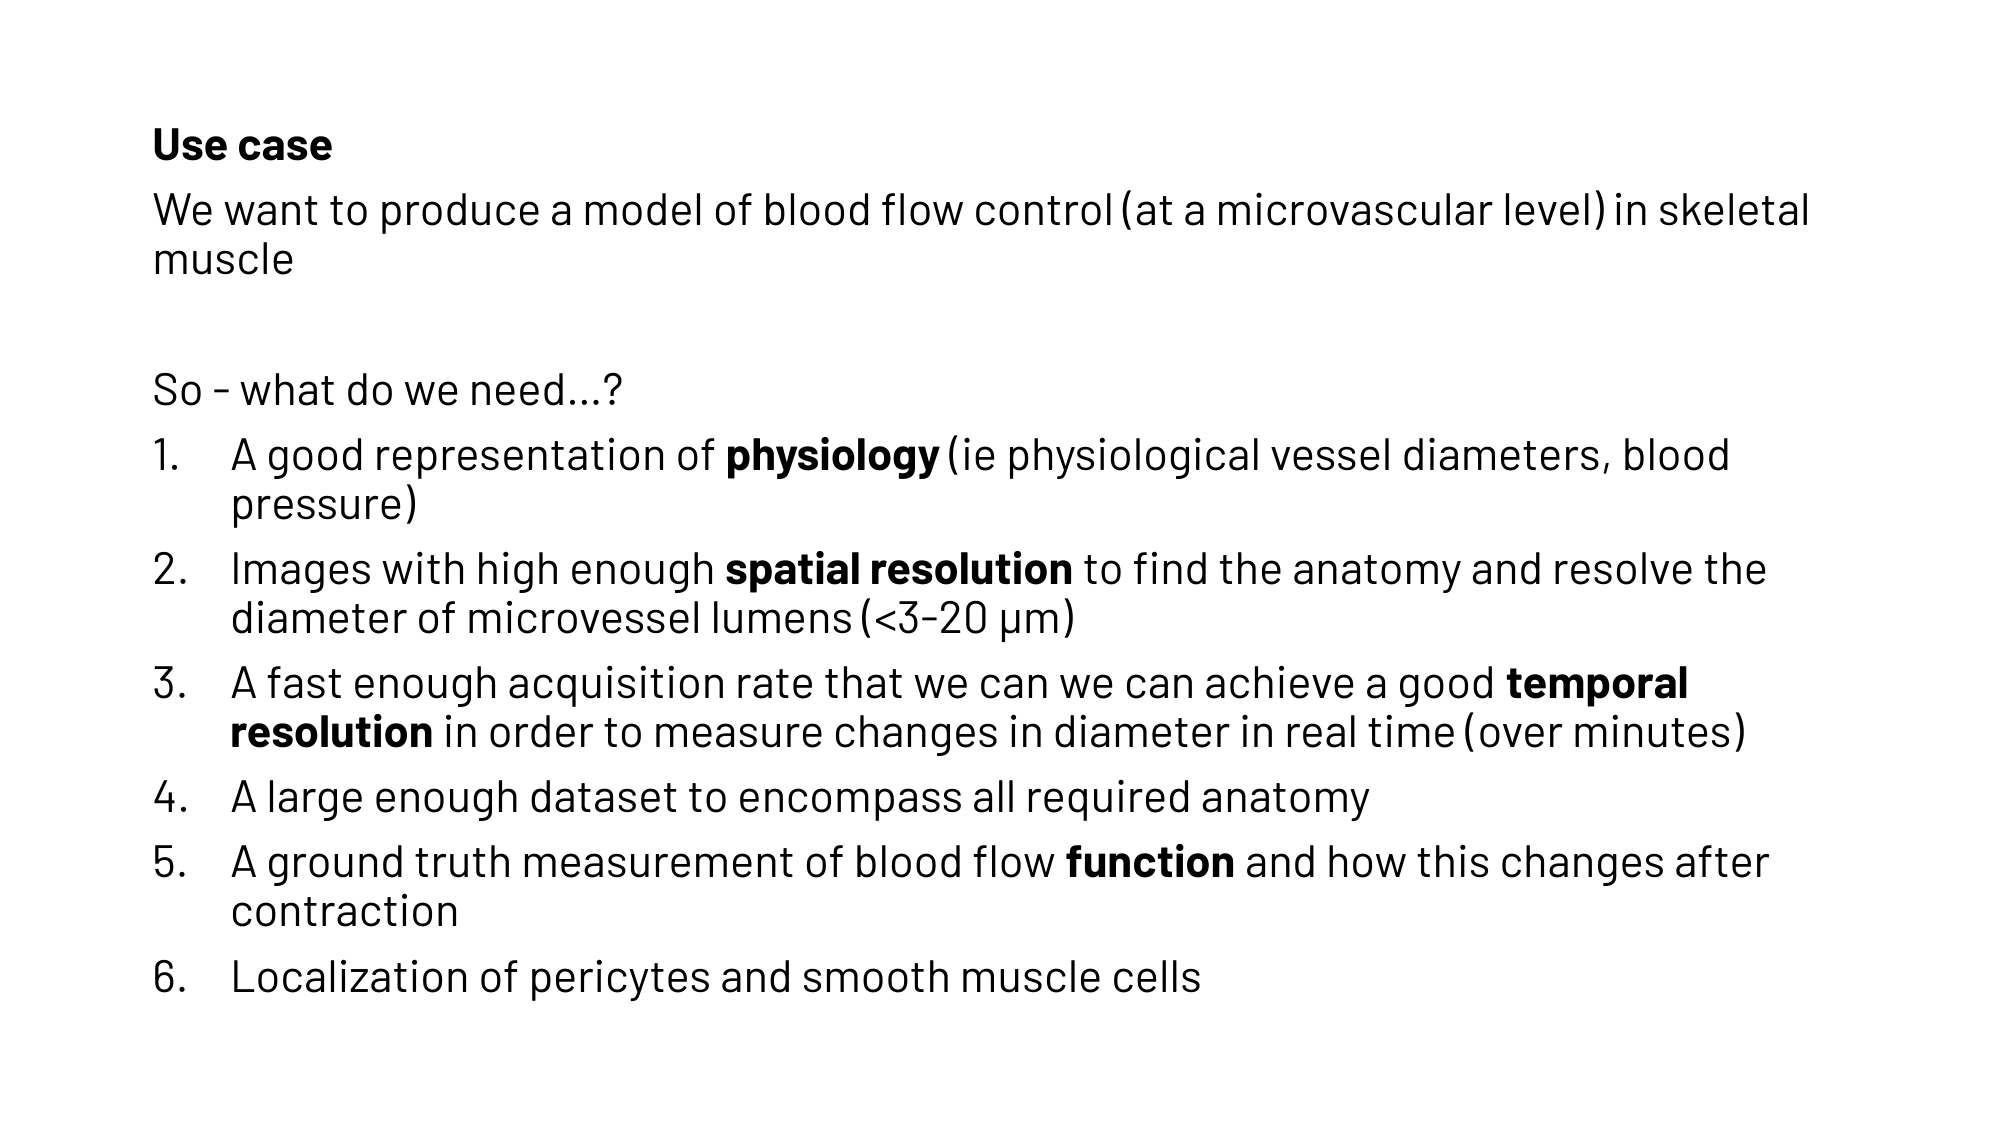

Use case
We want to produce a model of blood flow control (at a microvascular level) in skeletal muscle

So - what do we need…?
A good representation of physiology (ie physiological vessel diameters, blood pressure)
Images with high enough spatial resolution to find the anatomy and resolve the diameter of microvessel lumens (<3-20 μm)
A fast enough acquisition rate that we can we can achieve a good temporal resolution in order to measure changes in diameter in real time (over minutes)
A large enough dataset to encompass all required anatomy
A ground truth measurement of blood flow function and how this changes after contraction
Localization of pericytes and smooth muscle cells